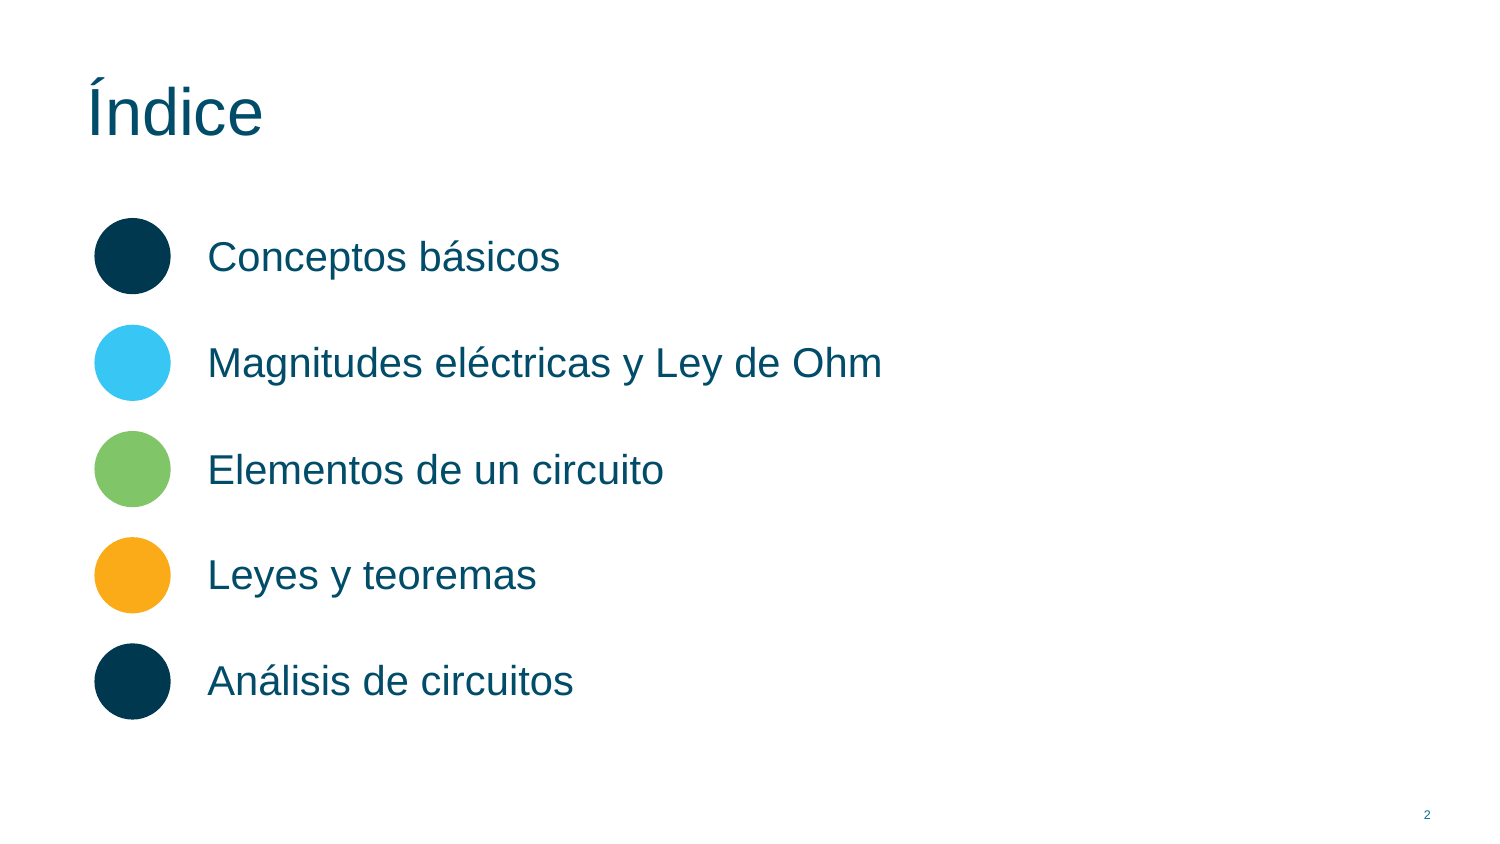

# Índice

Conceptos básicos

Magnitudes eléctricas y Ley de Ohm

Elementos de un circuito

Leyes y teoremas

Análisis de circuitos